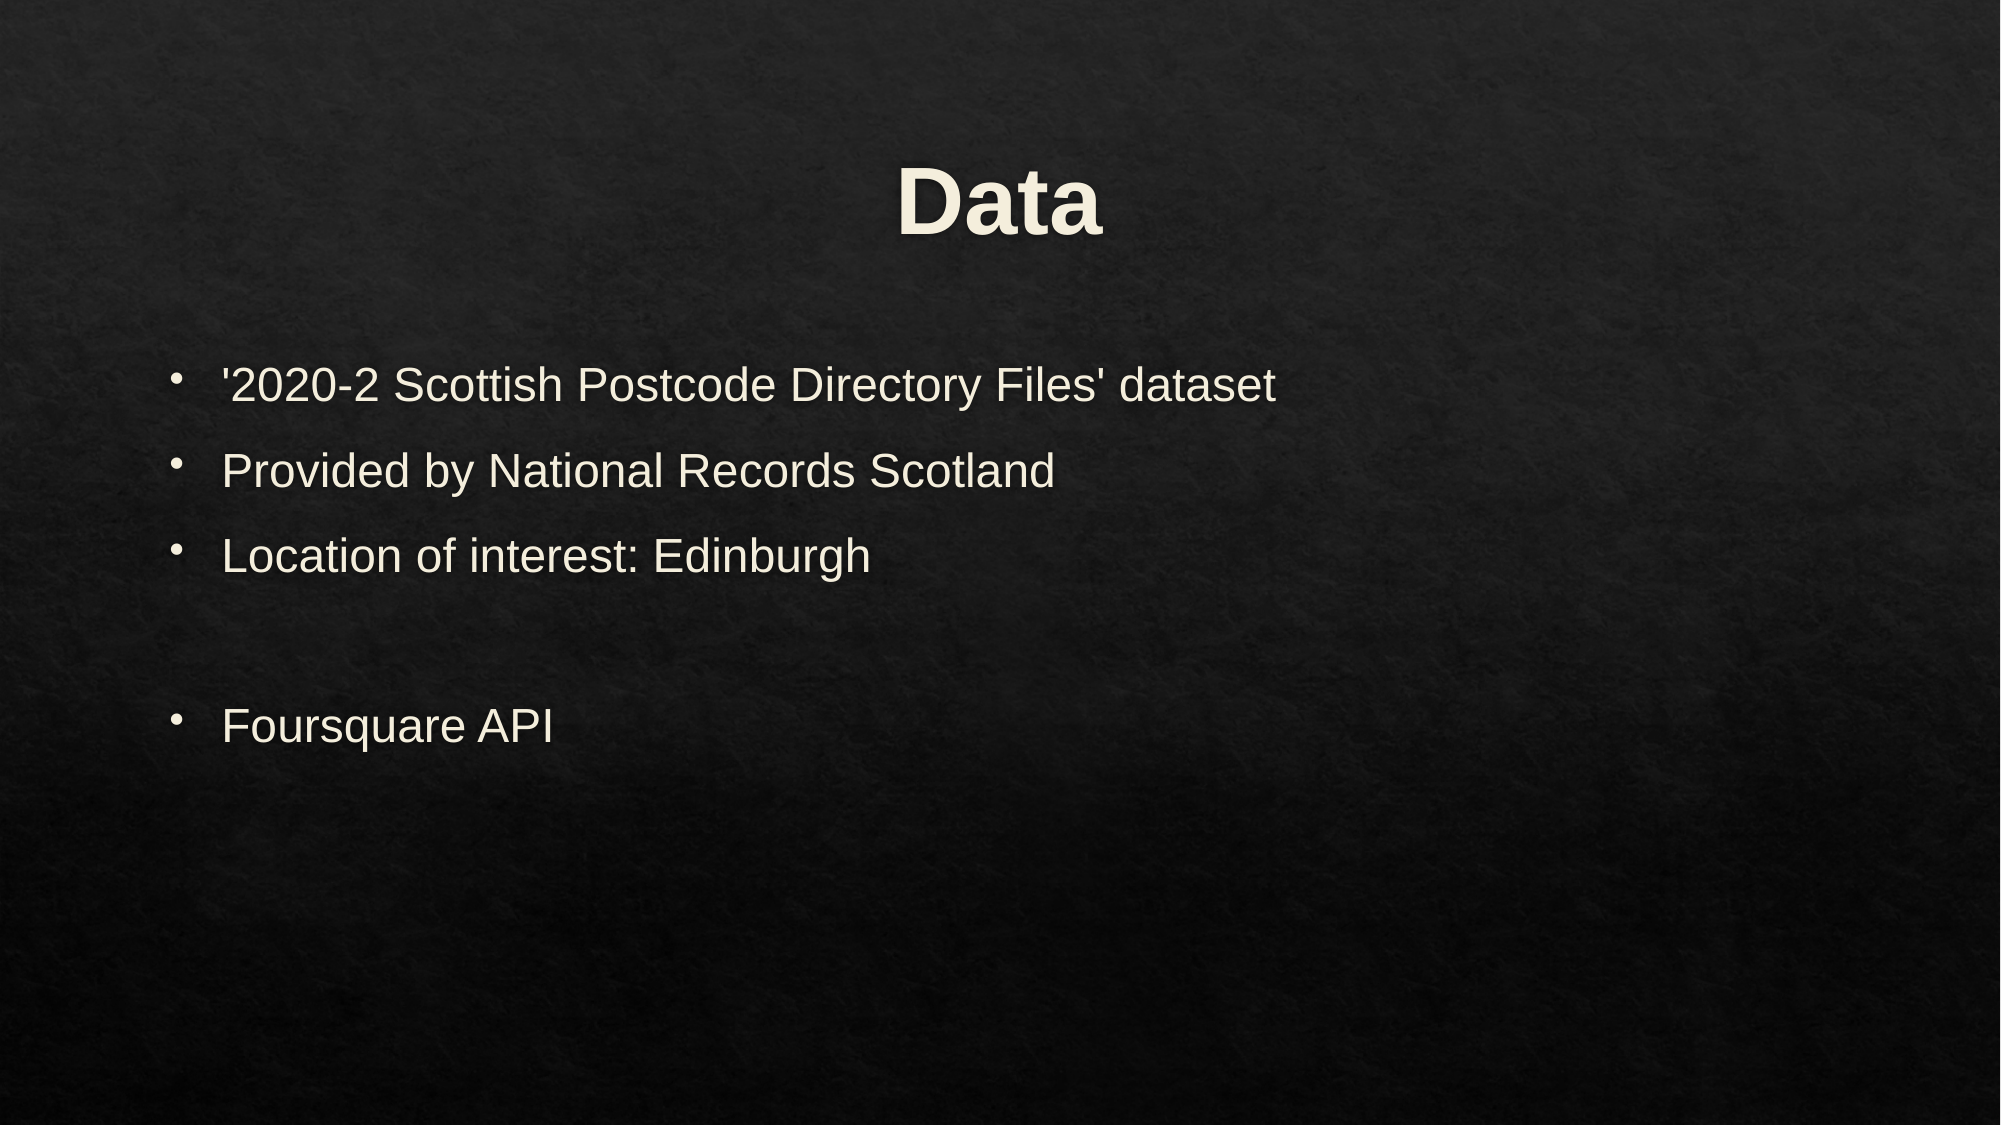

# Data
'2020-2 Scottish Postcode Directory Files' dataset
Provided by National Records Scotland
Location of interest: Edinburgh

Foursquare API